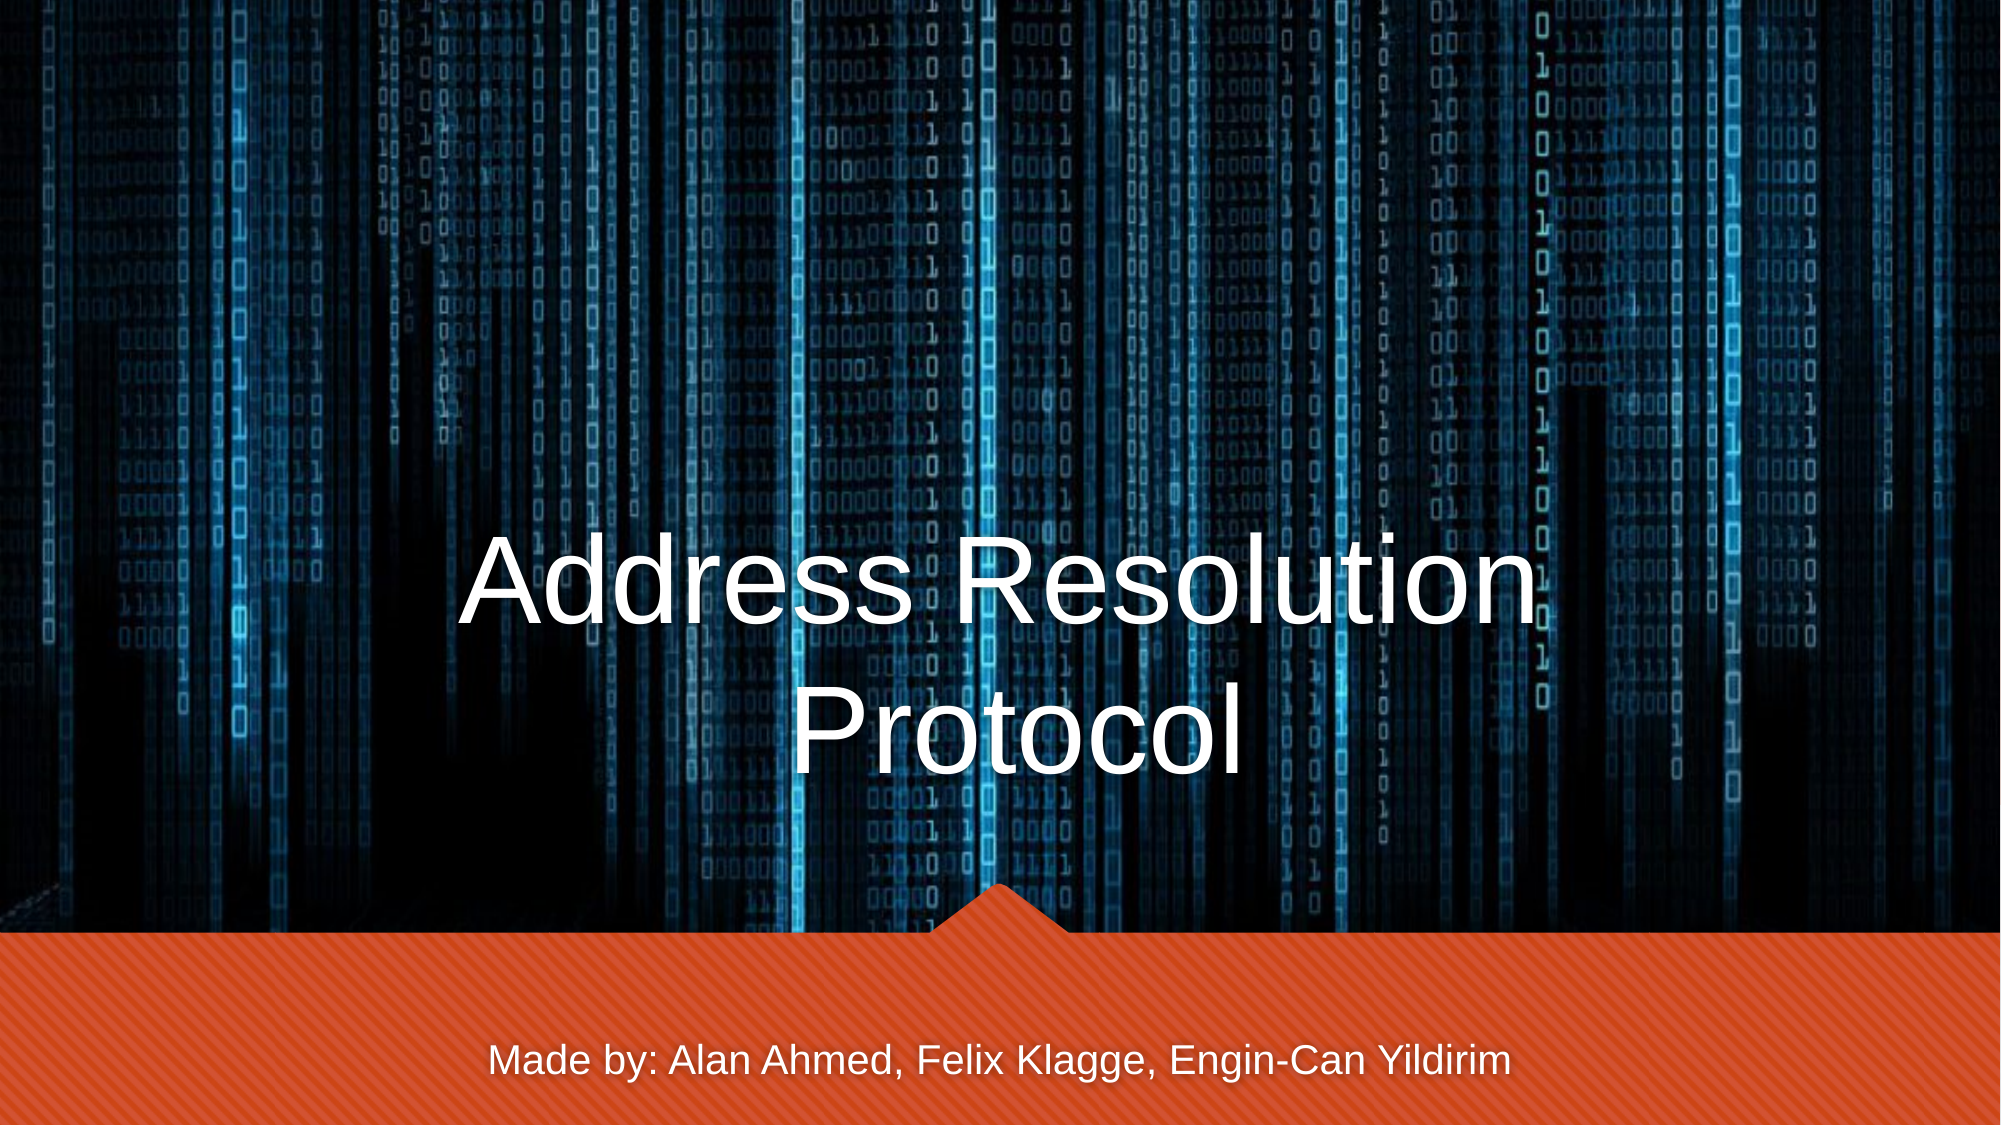

# Address Resolution Protocol
Made by: Alan Ahmed, Felix Klagge, Engin-Can Yildirim